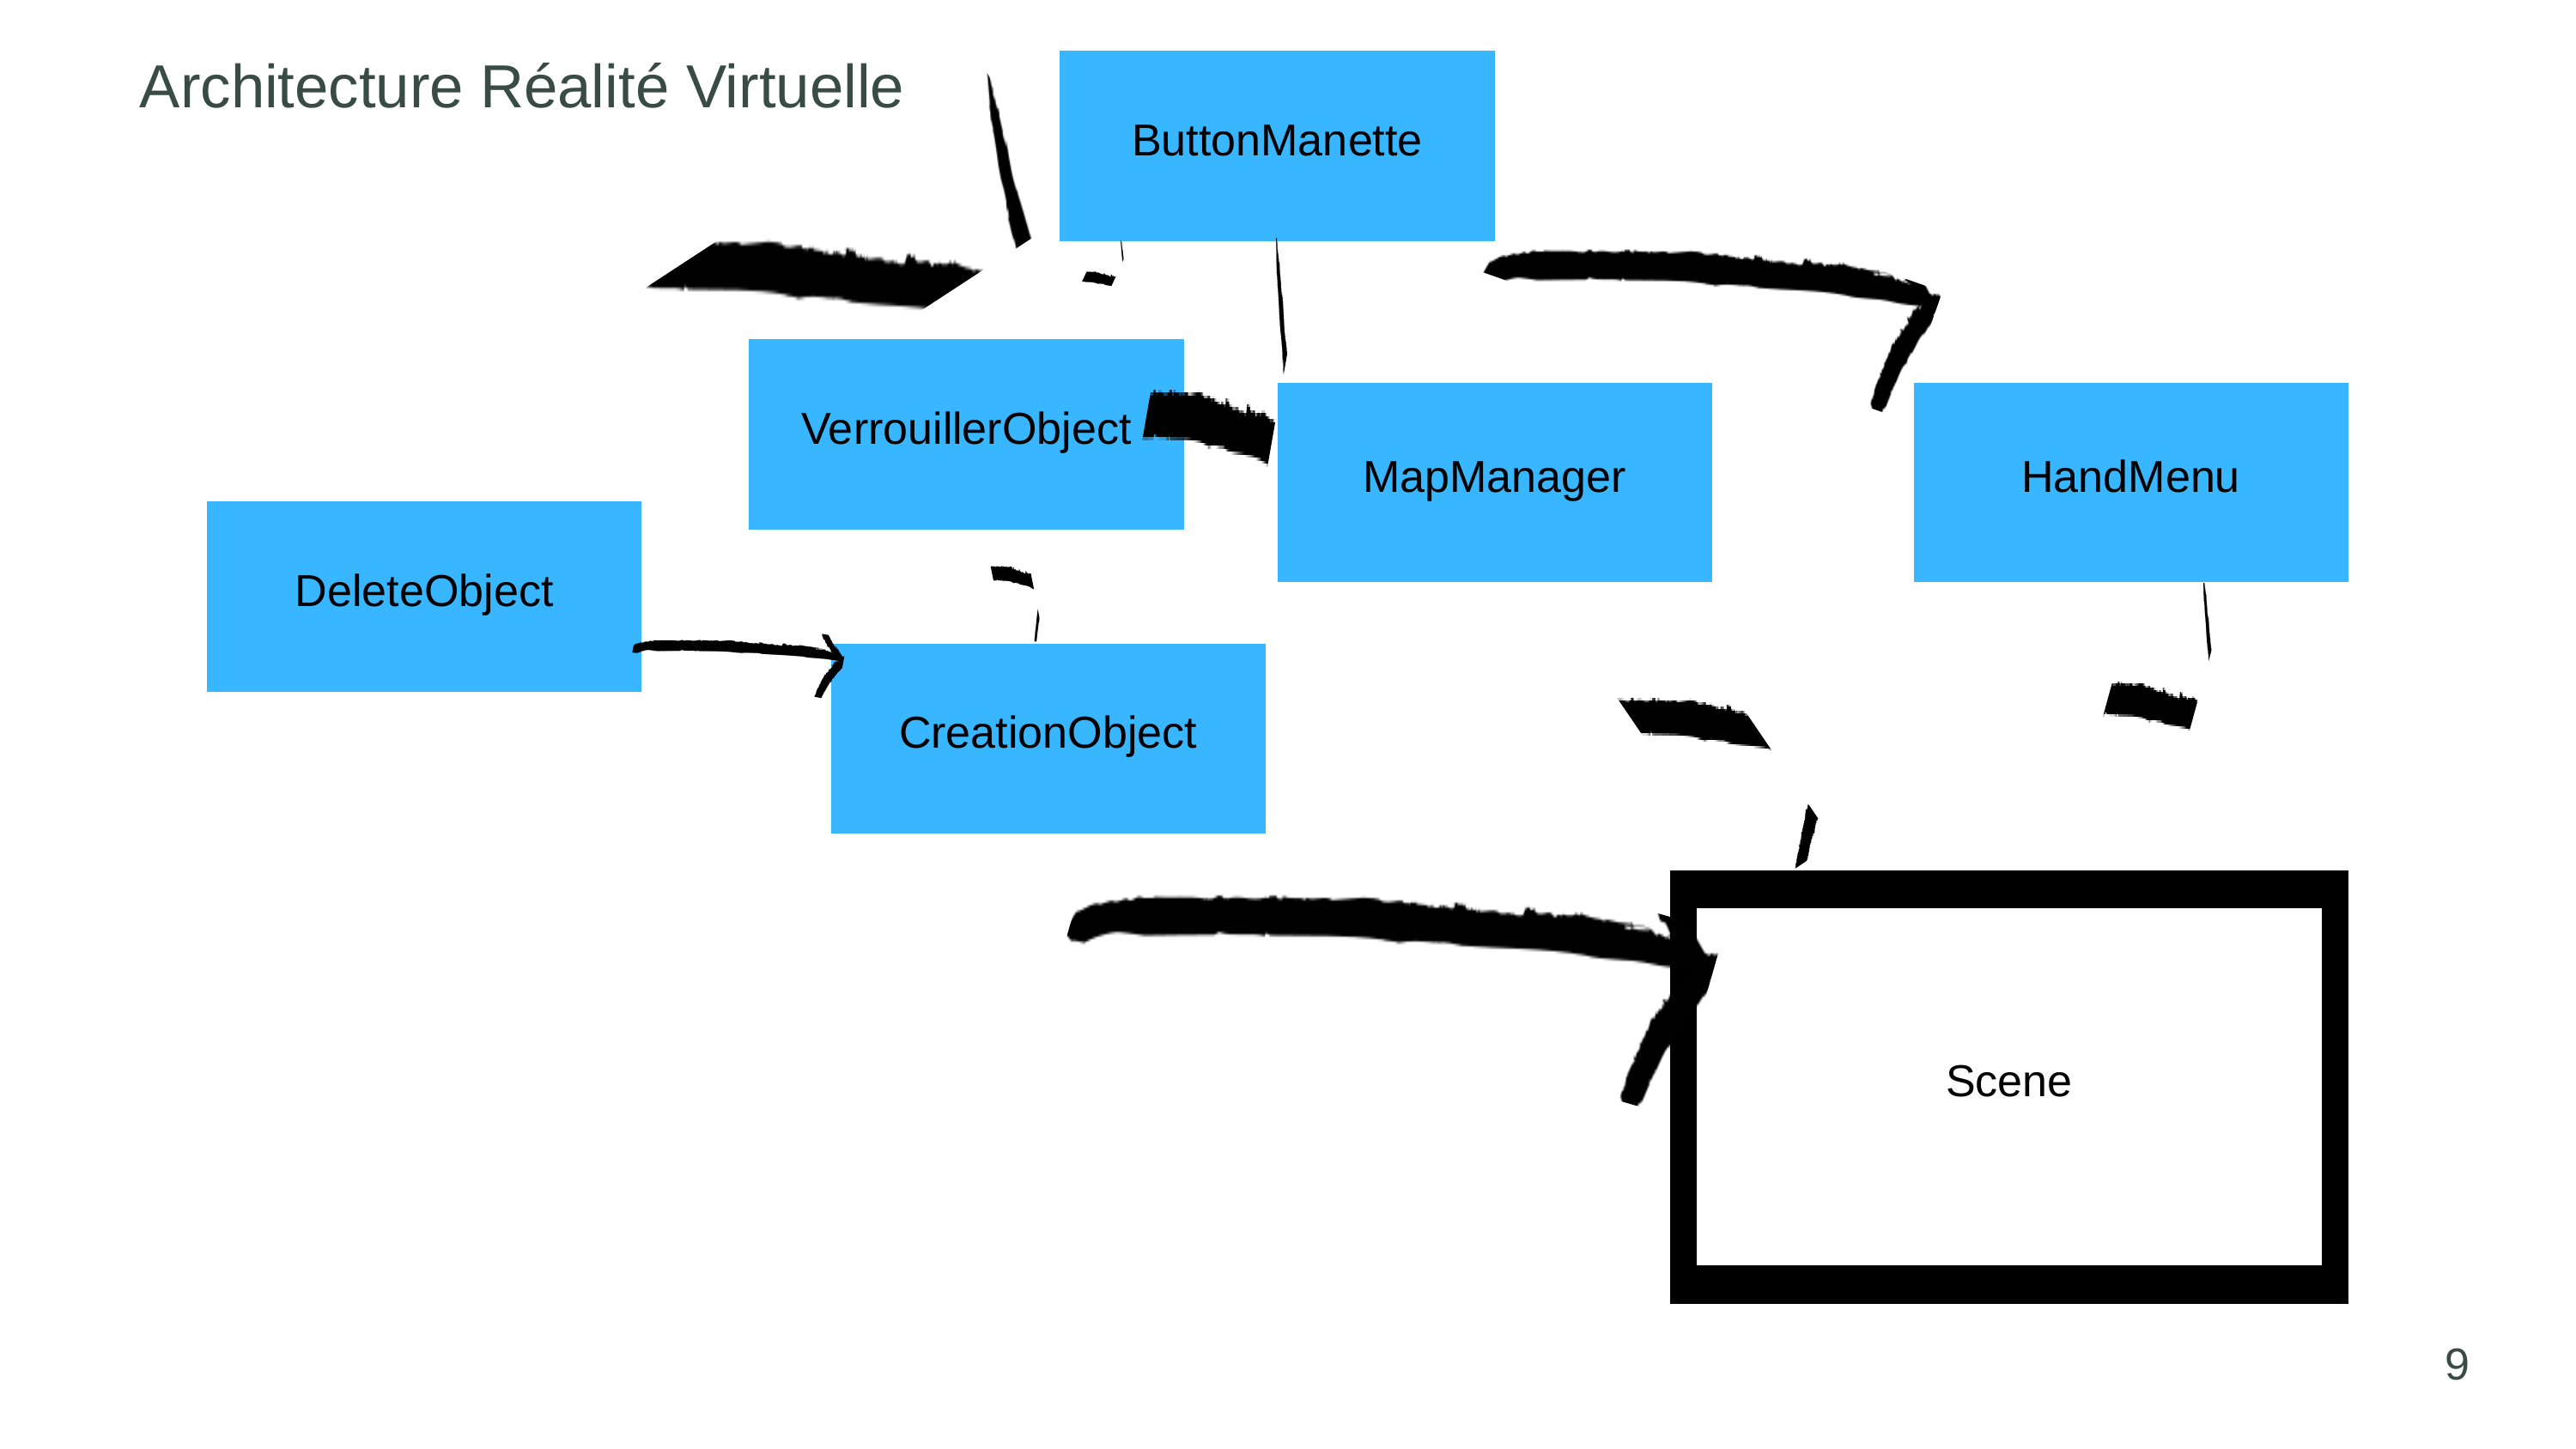

Architecture Réalité Virtuelle

ButtonManette

VerrouillerObject

MapManager

HandMenu

DeleteObject

CreationObject

Scene
9